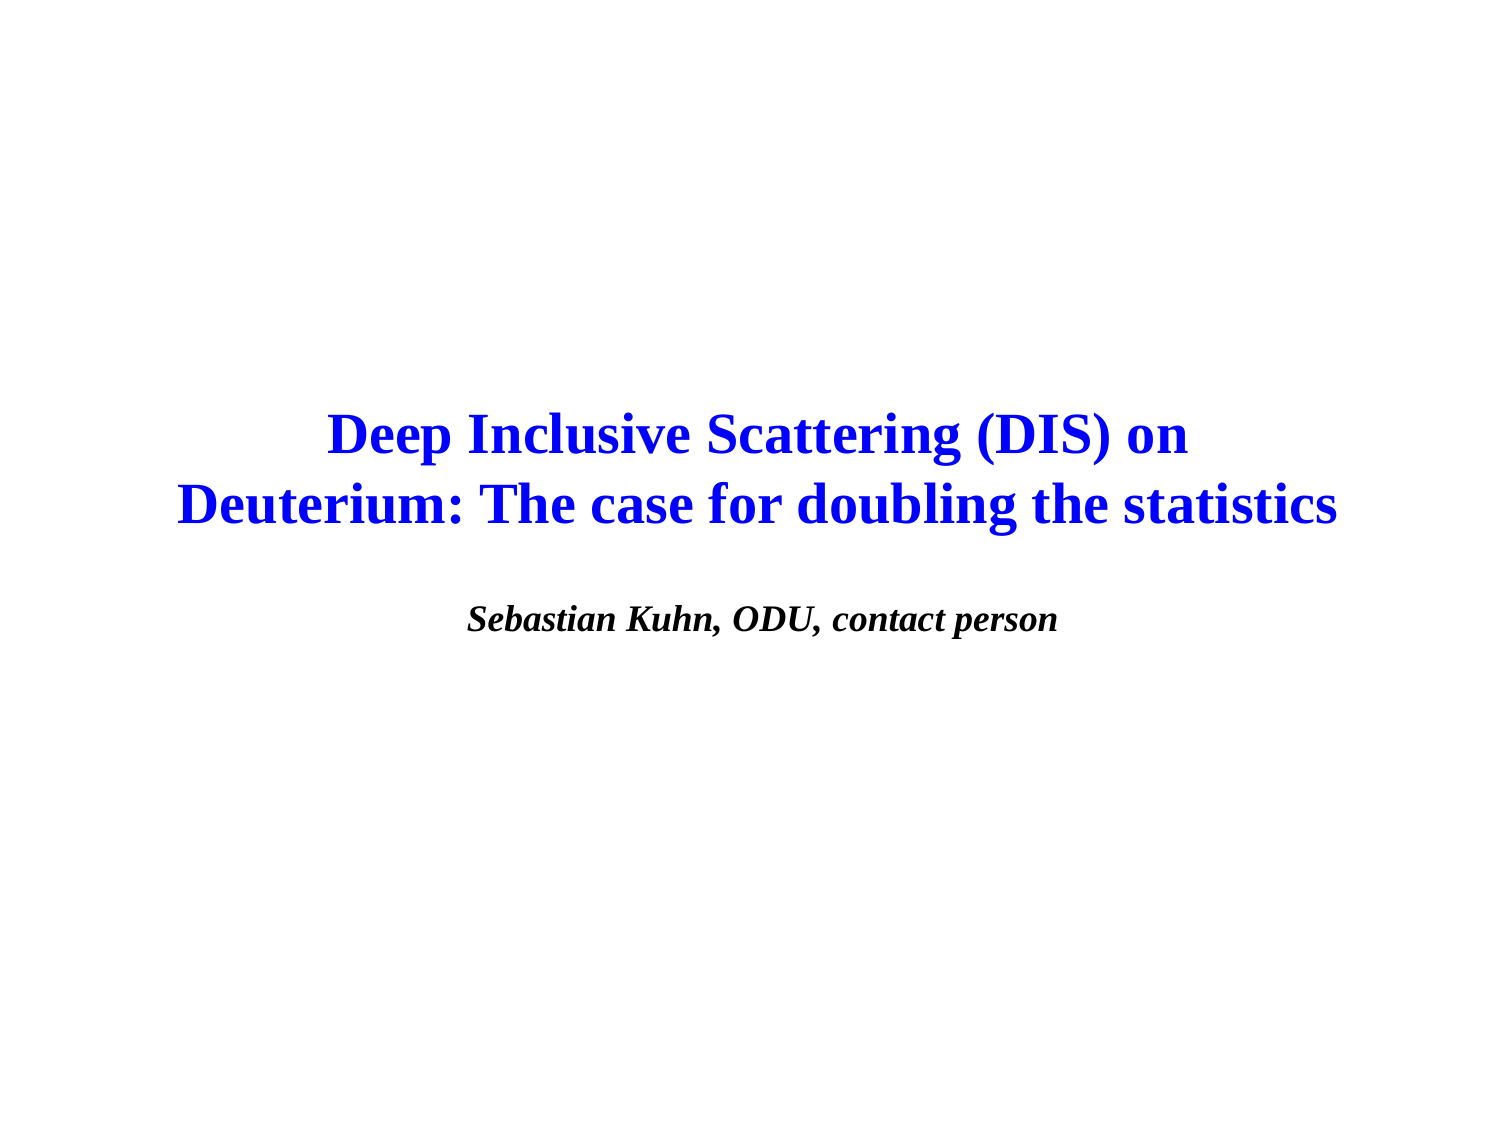

Deep Inclusive Scattering (DIS) on
Deuterium: The case for doubling the statistics
Sebastian Kuhn, ODU, contact person